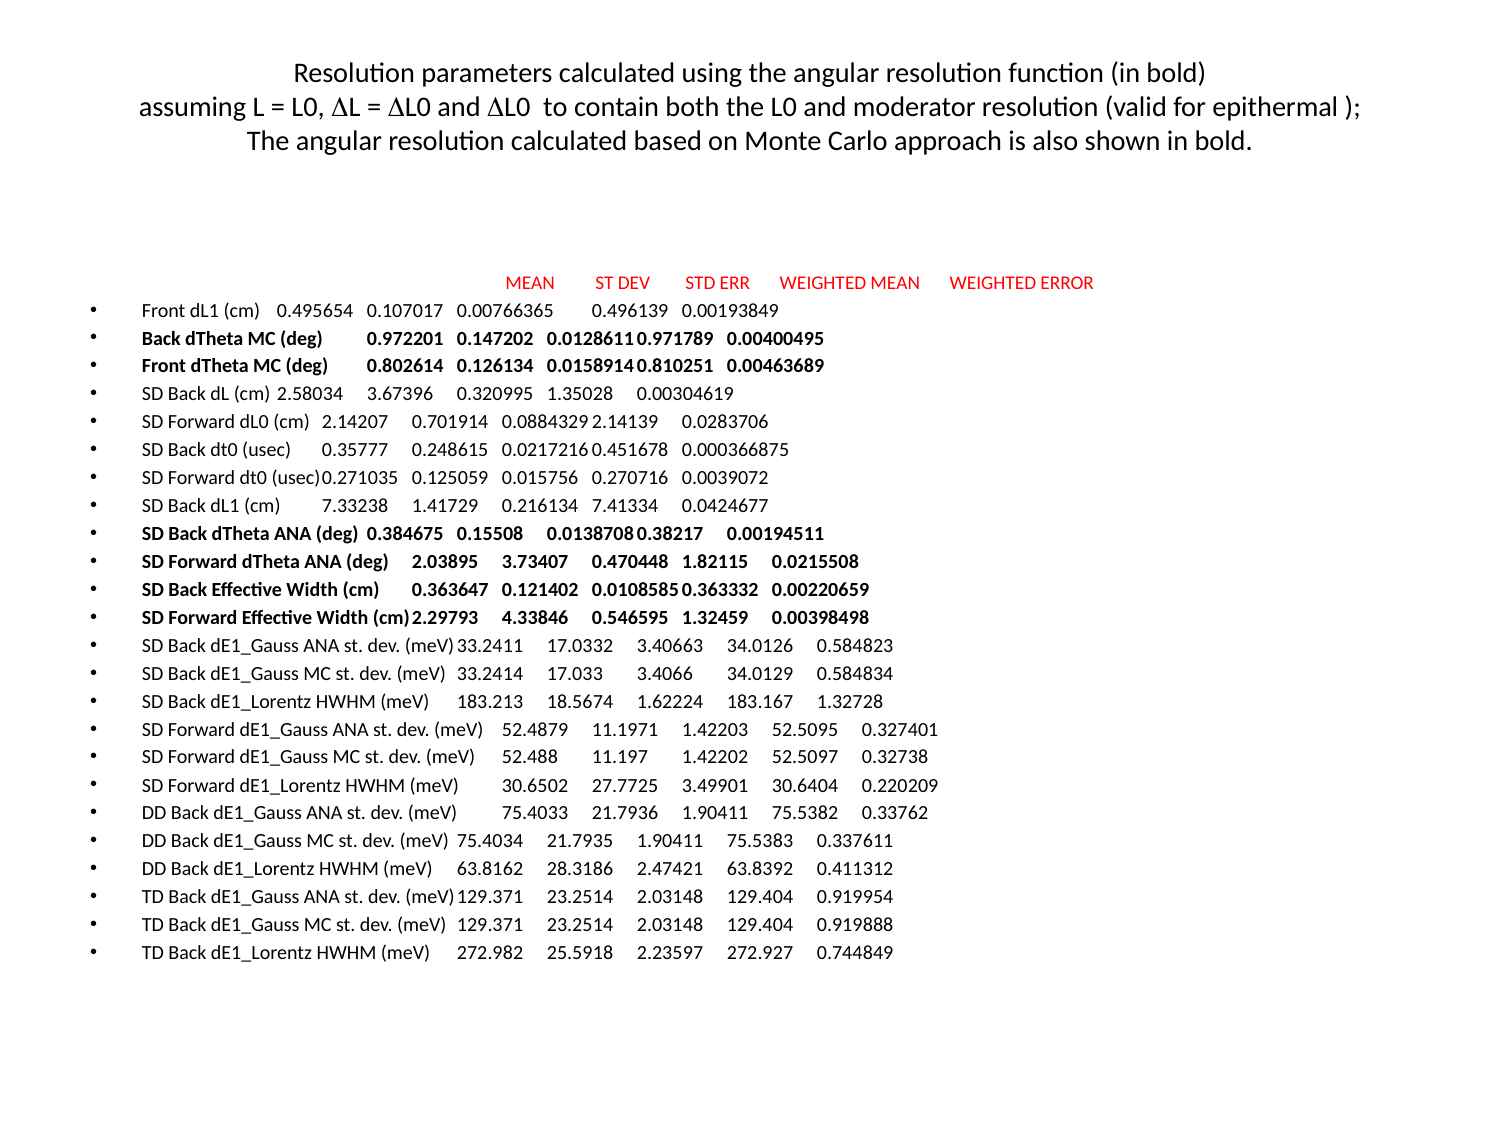

# Resolution parameters calculated using the angular resolution function (in bold) assuming L = L0, ΔL = ΔL0 and ΔL0  to contain both the L0 and moderator resolution (valid for epithermal ); The angular resolution calculated based on Monte Carlo approach is also shown in bold.
MEAN	ST DEV	STD ERR       WEIGHTED MEAN       WEIGHTED ERROR
Front dL1 (cm)		0.495654	0.107017	0.00766365	0.496139	0.00193849
Back dTheta MC (deg)		0.972201	0.147202	0.0128611	0.971789	0.00400495
Front dTheta MC (deg)		0.802614	0.126134	0.0158914	0.810251	0.00463689
SD Back dL (cm)		2.58034	3.67396	0.320995	1.35028	0.00304619
SD Forward dL0 (cm)		2.14207	0.701914	0.0884329	2.14139	0.0283706
SD Back dt0 (usec)		0.35777	0.248615	0.0217216	0.451678	0.000366875
SD Forward dt0 (usec)		0.271035	0.125059	0.015756	0.270716	0.0039072
SD Back dL1 (cm)		7.33238	1.41729	0.216134	7.41334	0.0424677
SD Back dTheta ANA (deg)		0.384675	0.15508	0.0138708	0.38217	0.00194511
SD Forward dTheta ANA (deg)	2.03895	3.73407	0.470448	1.82115	0.0215508
SD Back Effective Width (cm)	0.363647	0.121402	0.0108585	0.363332	0.00220659
SD Forward Effective Width (cm)	2.29793	4.33846	0.546595	1.32459	0.00398498
SD Back dE1_Gauss ANA st. dev. (meV)	33.2411	17.0332	3.40663	34.0126	0.584823
SD Back dE1_Gauss MC st. dev. (meV)	33.2414	17.033	3.4066	34.0129	0.584834
SD Back dE1_Lorentz HWHM (meV)	183.213	18.5674	1.62224	183.167	1.32728
SD Forward dE1_Gauss ANA st. dev. (meV)	52.4879	11.1971	1.42203	52.5095	0.327401
SD Forward dE1_Gauss MC st. dev. (meV)	52.488	11.197	1.42202	52.5097	0.32738
SD Forward dE1_Lorentz HWHM (meV)	30.6502	27.7725	3.49901	30.6404	0.220209
DD Back dE1_Gauss ANA st. dev. (meV)	75.4033	21.7936	1.90411	75.5382	0.33762
DD Back dE1_Gauss MC st. dev. (meV)	75.4034	21.7935	1.90411	75.5383	0.337611
DD Back dE1_Lorentz HWHM (meV)	63.8162	28.3186	2.47421	63.8392	0.411312
TD Back dE1_Gauss ANA st. dev. (meV)	129.371	23.2514	2.03148	129.404	0.919954
TD Back dE1_Gauss MC st. dev. (meV)	129.371	23.2514	2.03148	129.404	0.919888
TD Back dE1_Lorentz HWHM (meV)	272.982	25.5918	2.23597	272.927	0.744849